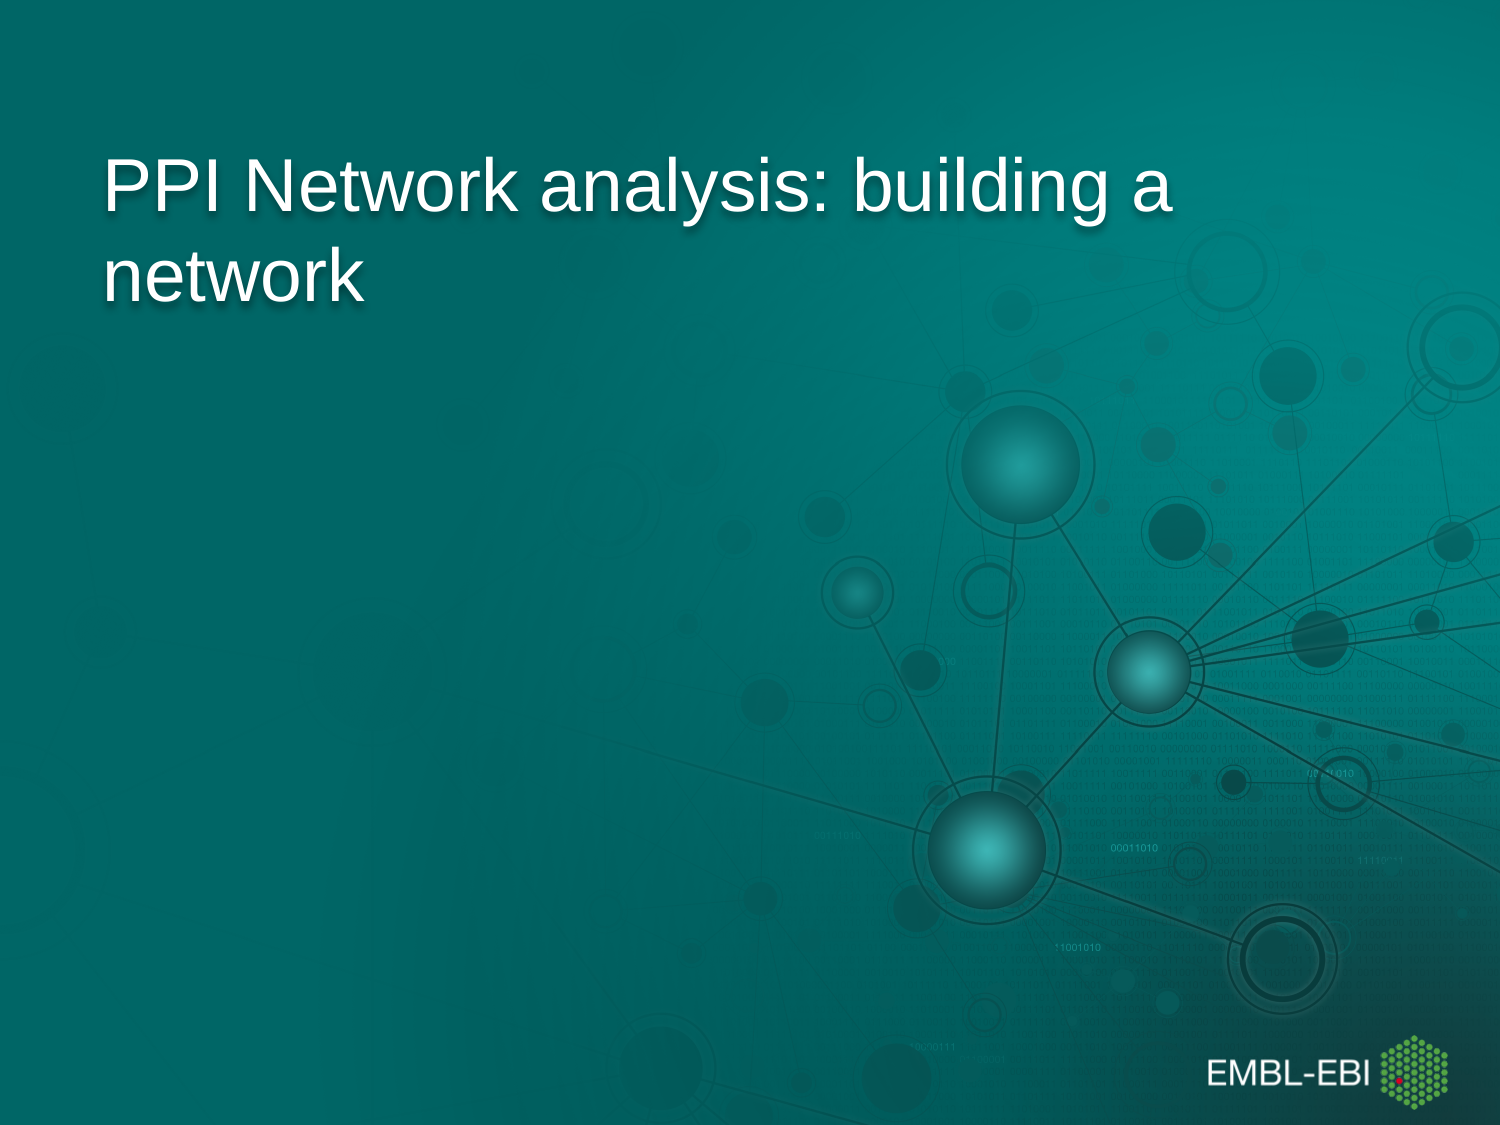

# PPI Network analysis: building a network